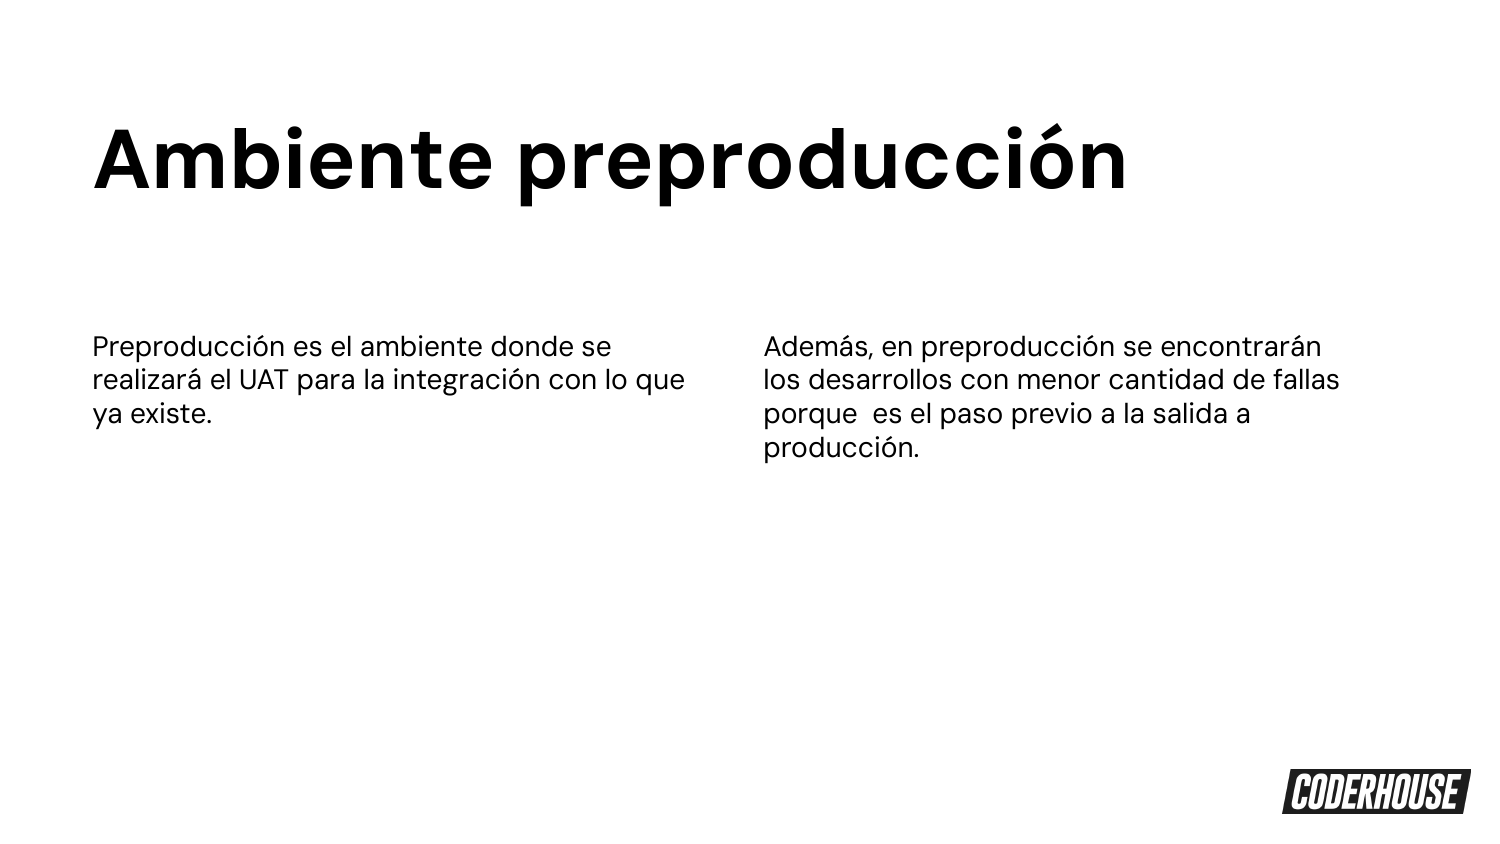

Ambiente preproducción
Preproducción es el ambiente donde se realizará el UAT para la integración con lo que ya existe.
Además, en preproducción se encontrarán los desarrollos con menor cantidad de fallas porque  es el paso previo a la salida a producción.